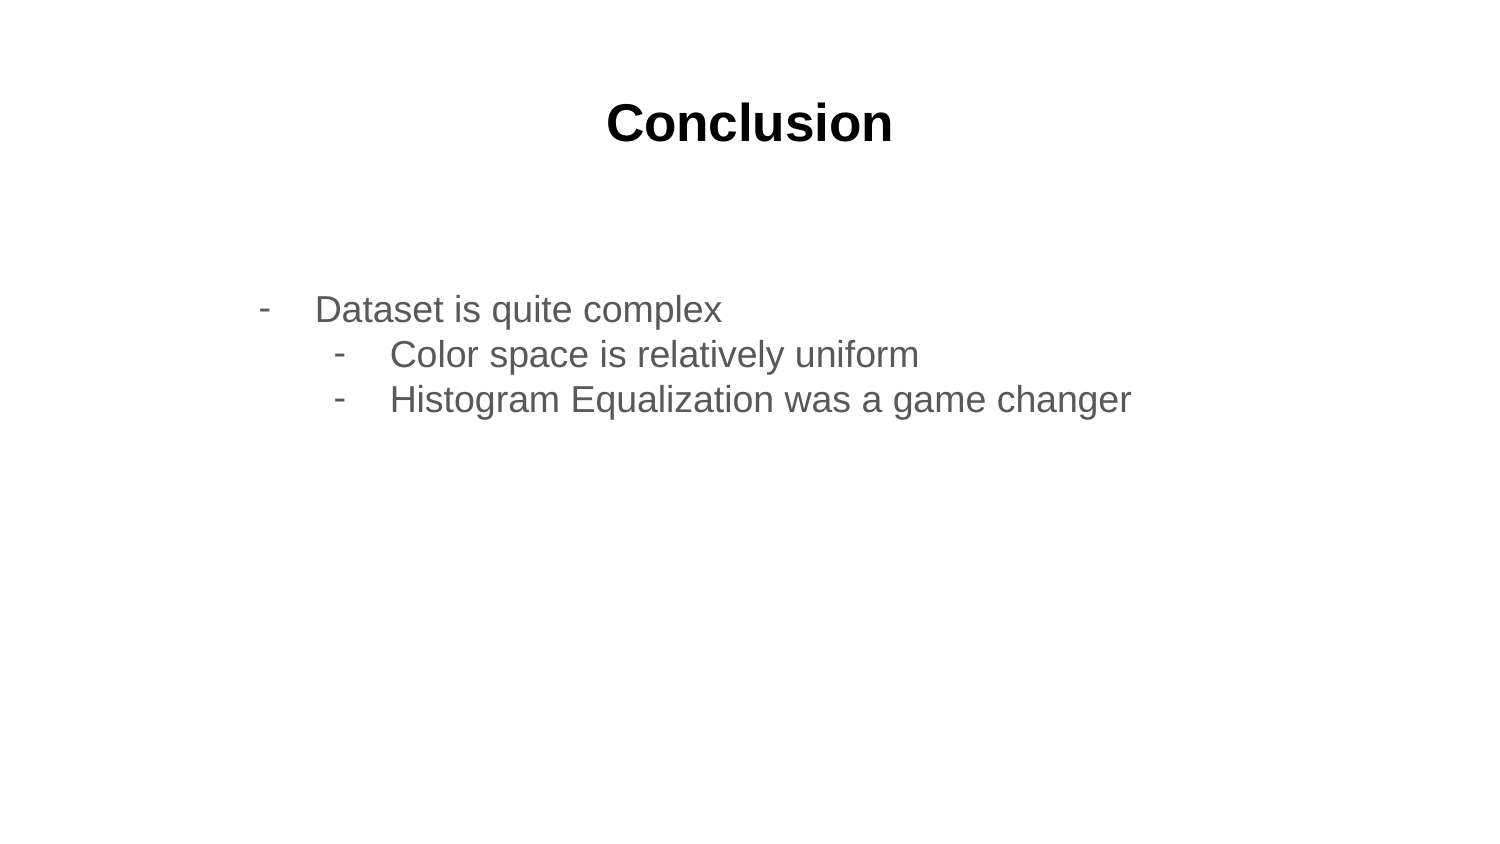

# Conclusion
Dataset is quite complex
Color space is relatively uniform
Histogram Equalization was a game changer